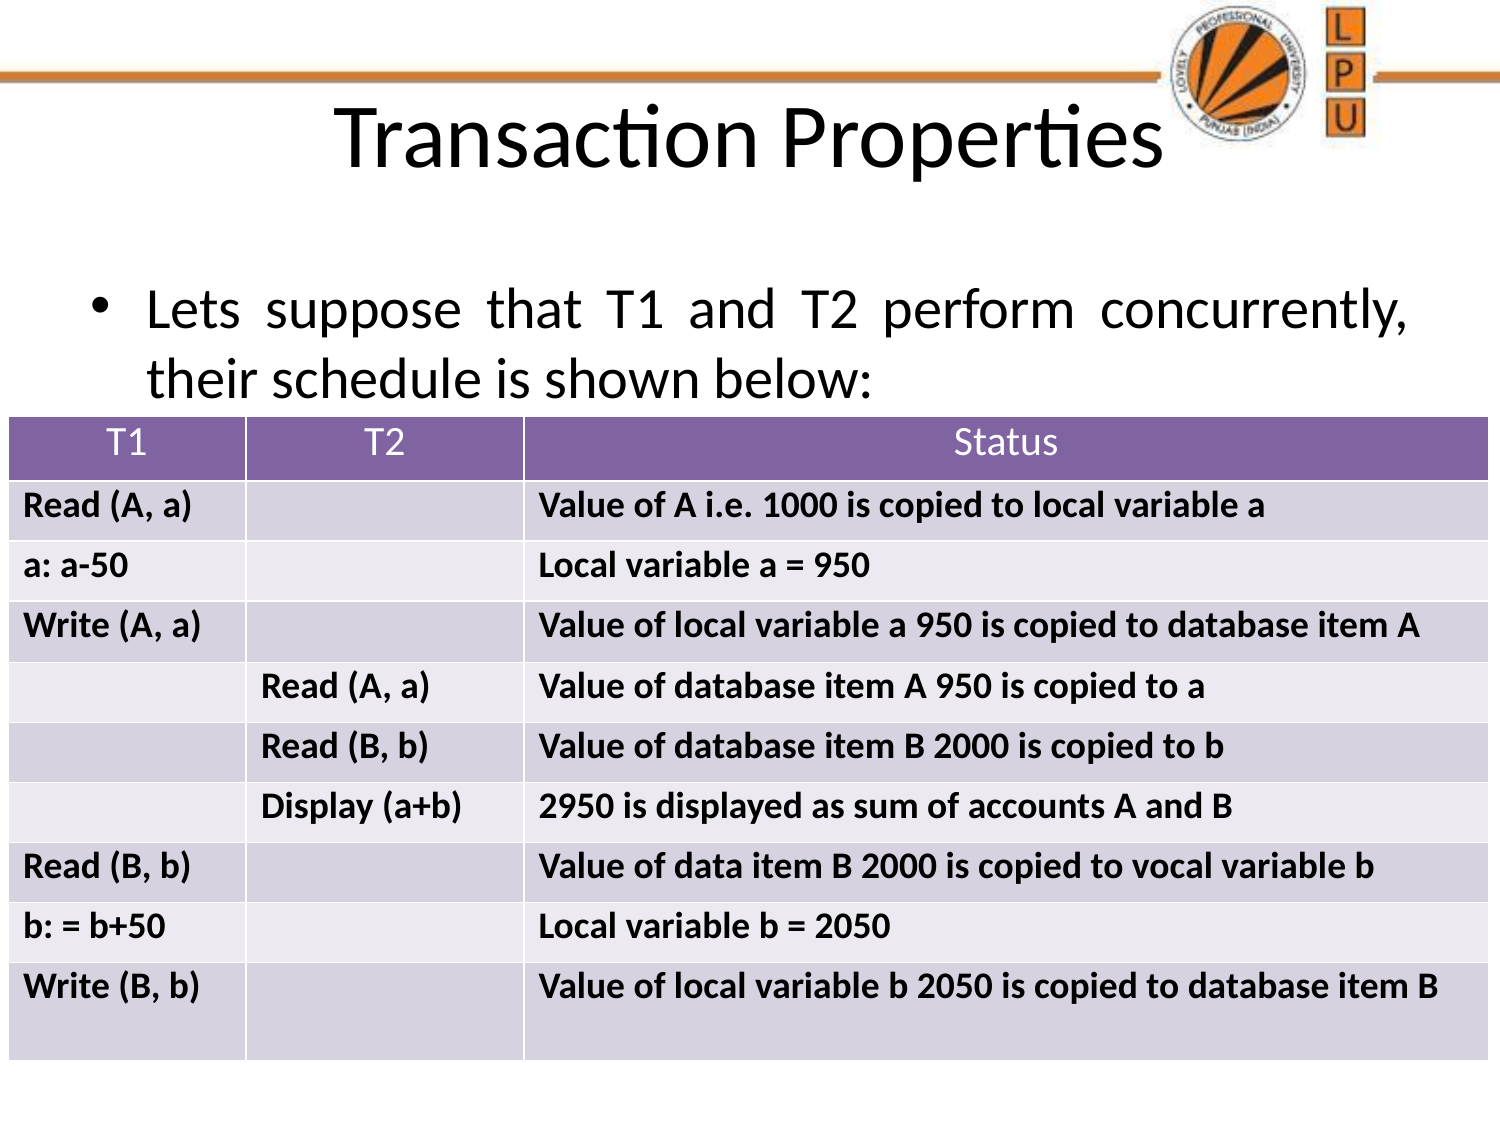

# Transaction Properties
Lets suppose that T1 and T2 perform concurrently, their schedule is shown below:

| T1 | T2 | Status |
| --- | --- | --- |
| Read (A, a) |  | Value of A i.e. 1000 is copied to local variable a |
| a: a-50 |  | Local variable a = 950 |
| Write (A, a) |  | Value of local variable a 950 is copied to database item A |
|  | Read (A, a) | Value of database item A 950 is copied to a |
|  | Read (B, b) | Value of database item B 2000 is copied to b |
|  | Display (a+b) | 2950 is displayed as sum of accounts A and B |
| Read (B, b) |  | Value of data item B 2000 is copied to vocal variable b |
| b: = b+50 |  | Local variable b = 2050 |
| Write (B, b) |  | Value of local variable b 2050 is copied to database item B |